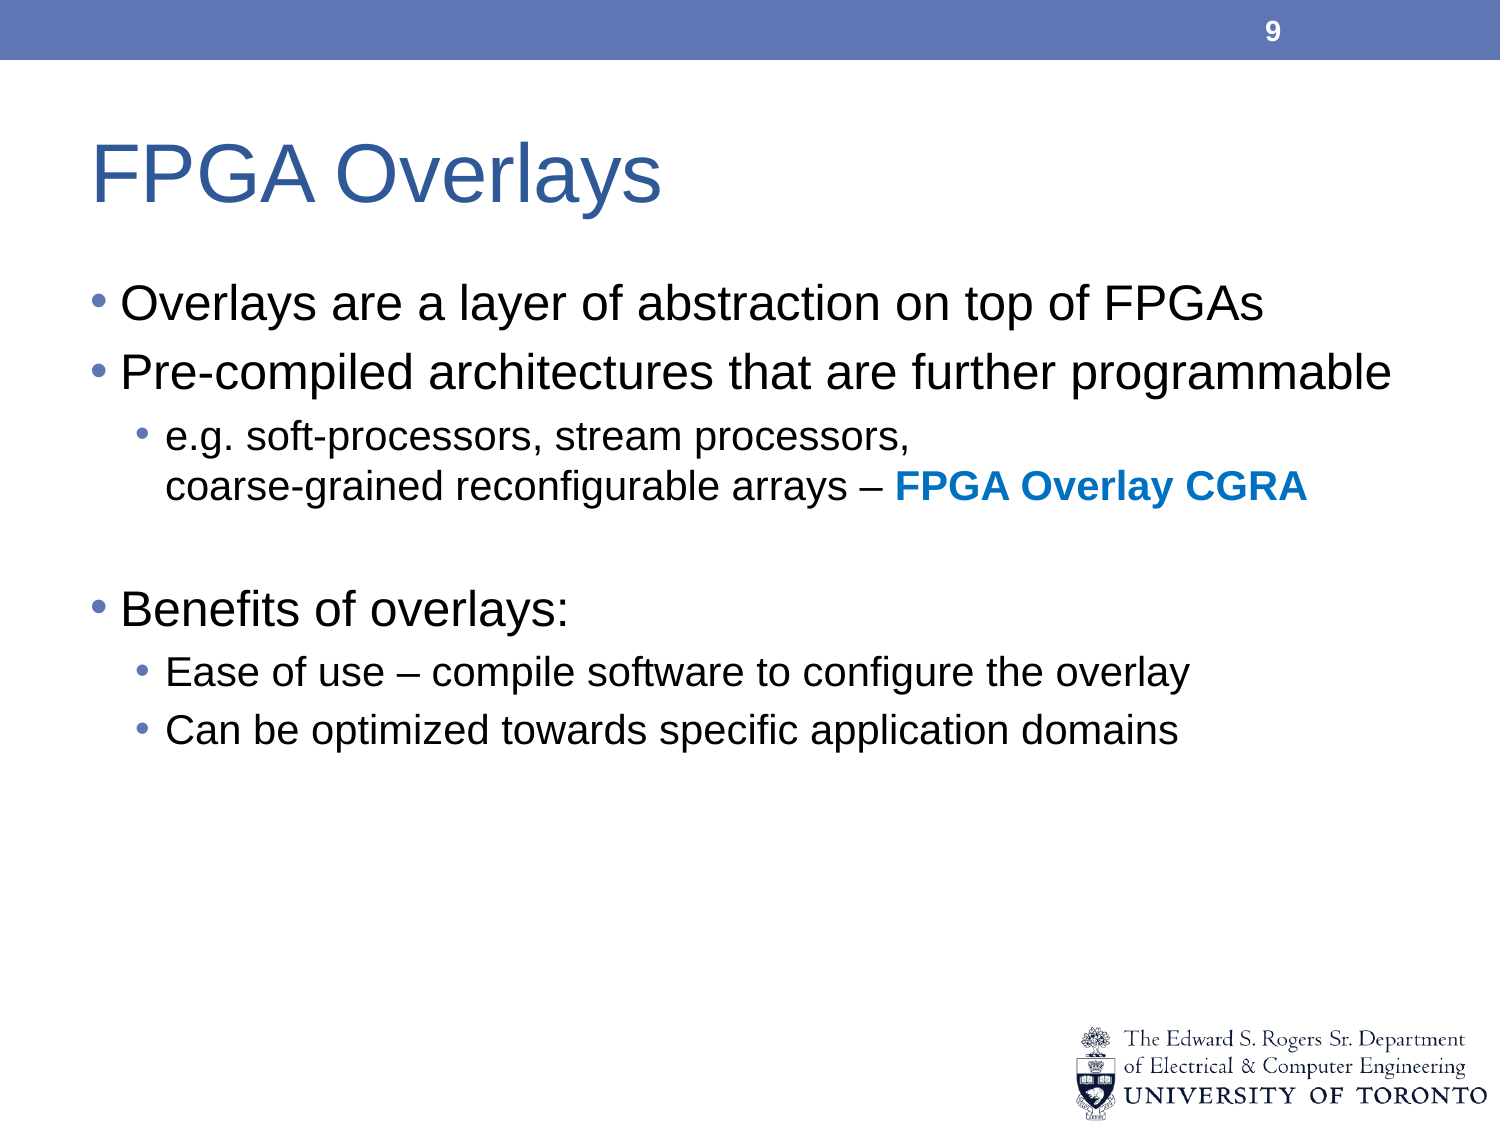

9
# FPGA Overlays
Overlays are a layer of abstraction on top of FPGAs
Pre-compiled architectures that are further programmable
e.g. soft-processors, stream processors,
coarse-grained reconfigurable arrays – FPGA Overlay CGRA

Benefits of overlays:
Ease of use – compile software to configure the overlay
Can be optimized towards specific application domains